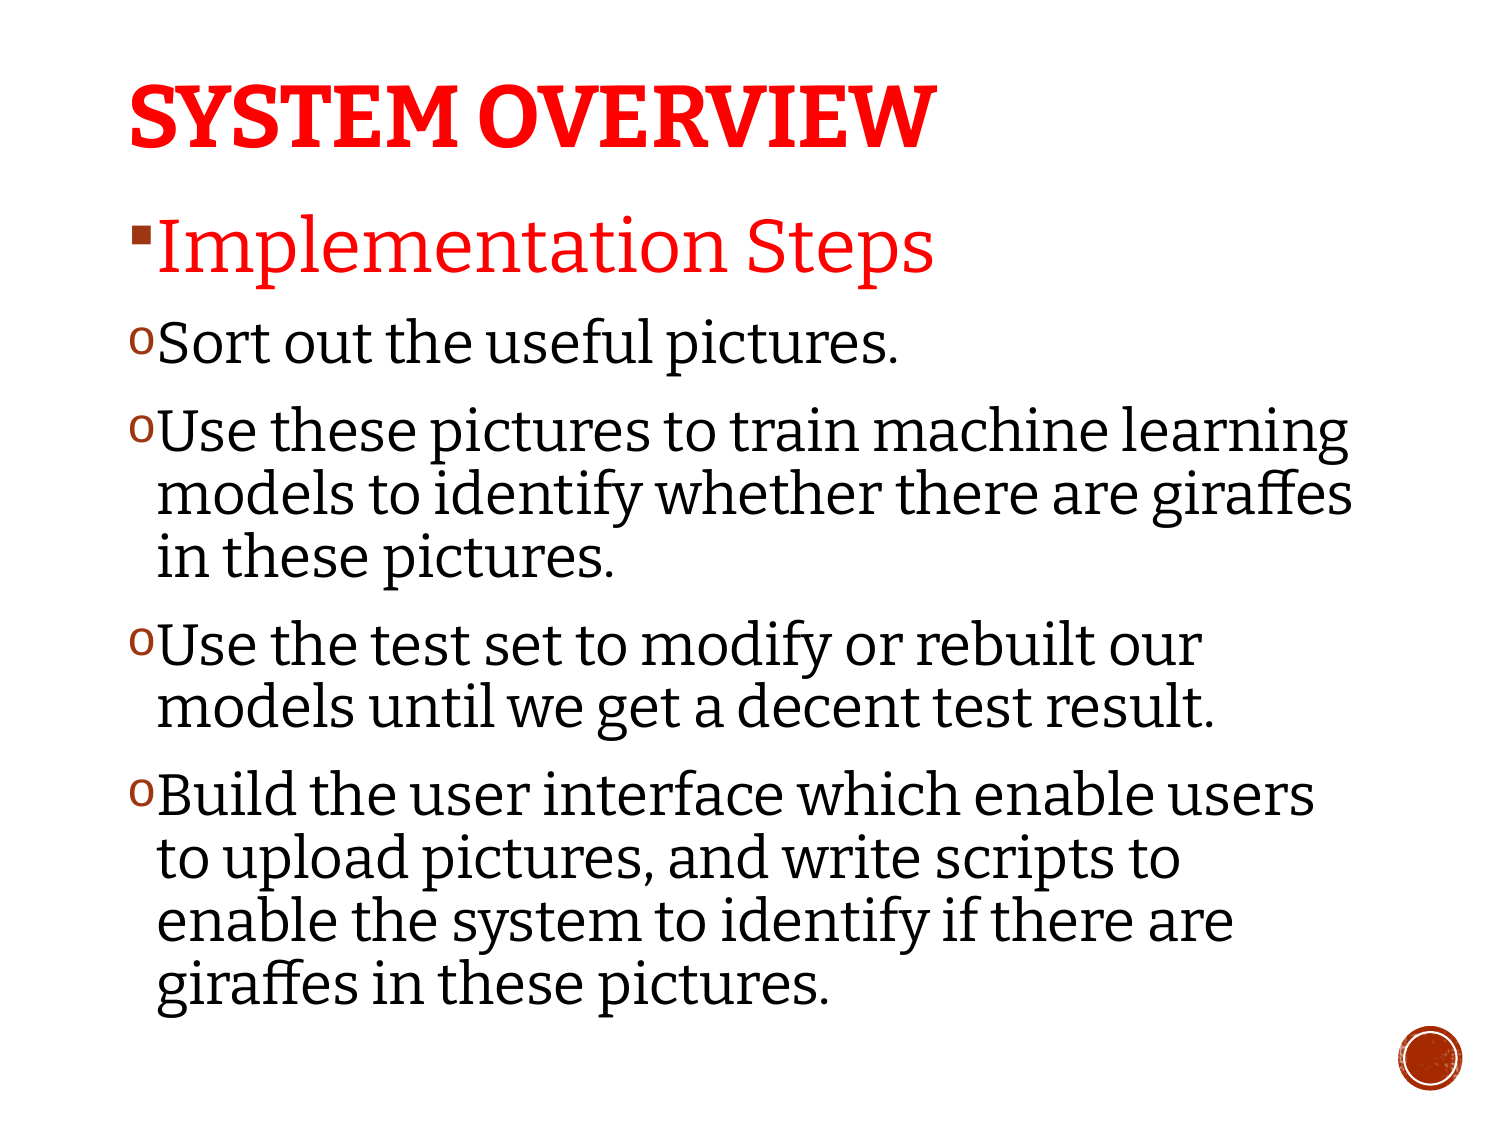

# System overview
Implementation Steps
Sort out the useful pictures.
Use these pictures to train machine learning models to identify whether there are giraffes in these pictures.
Use the test set to modify or rebuilt our models until we get a decent test result.
Build the user interface which enable users to upload pictures, and write scripts to enable the system to identify if there are giraffes in these pictures.